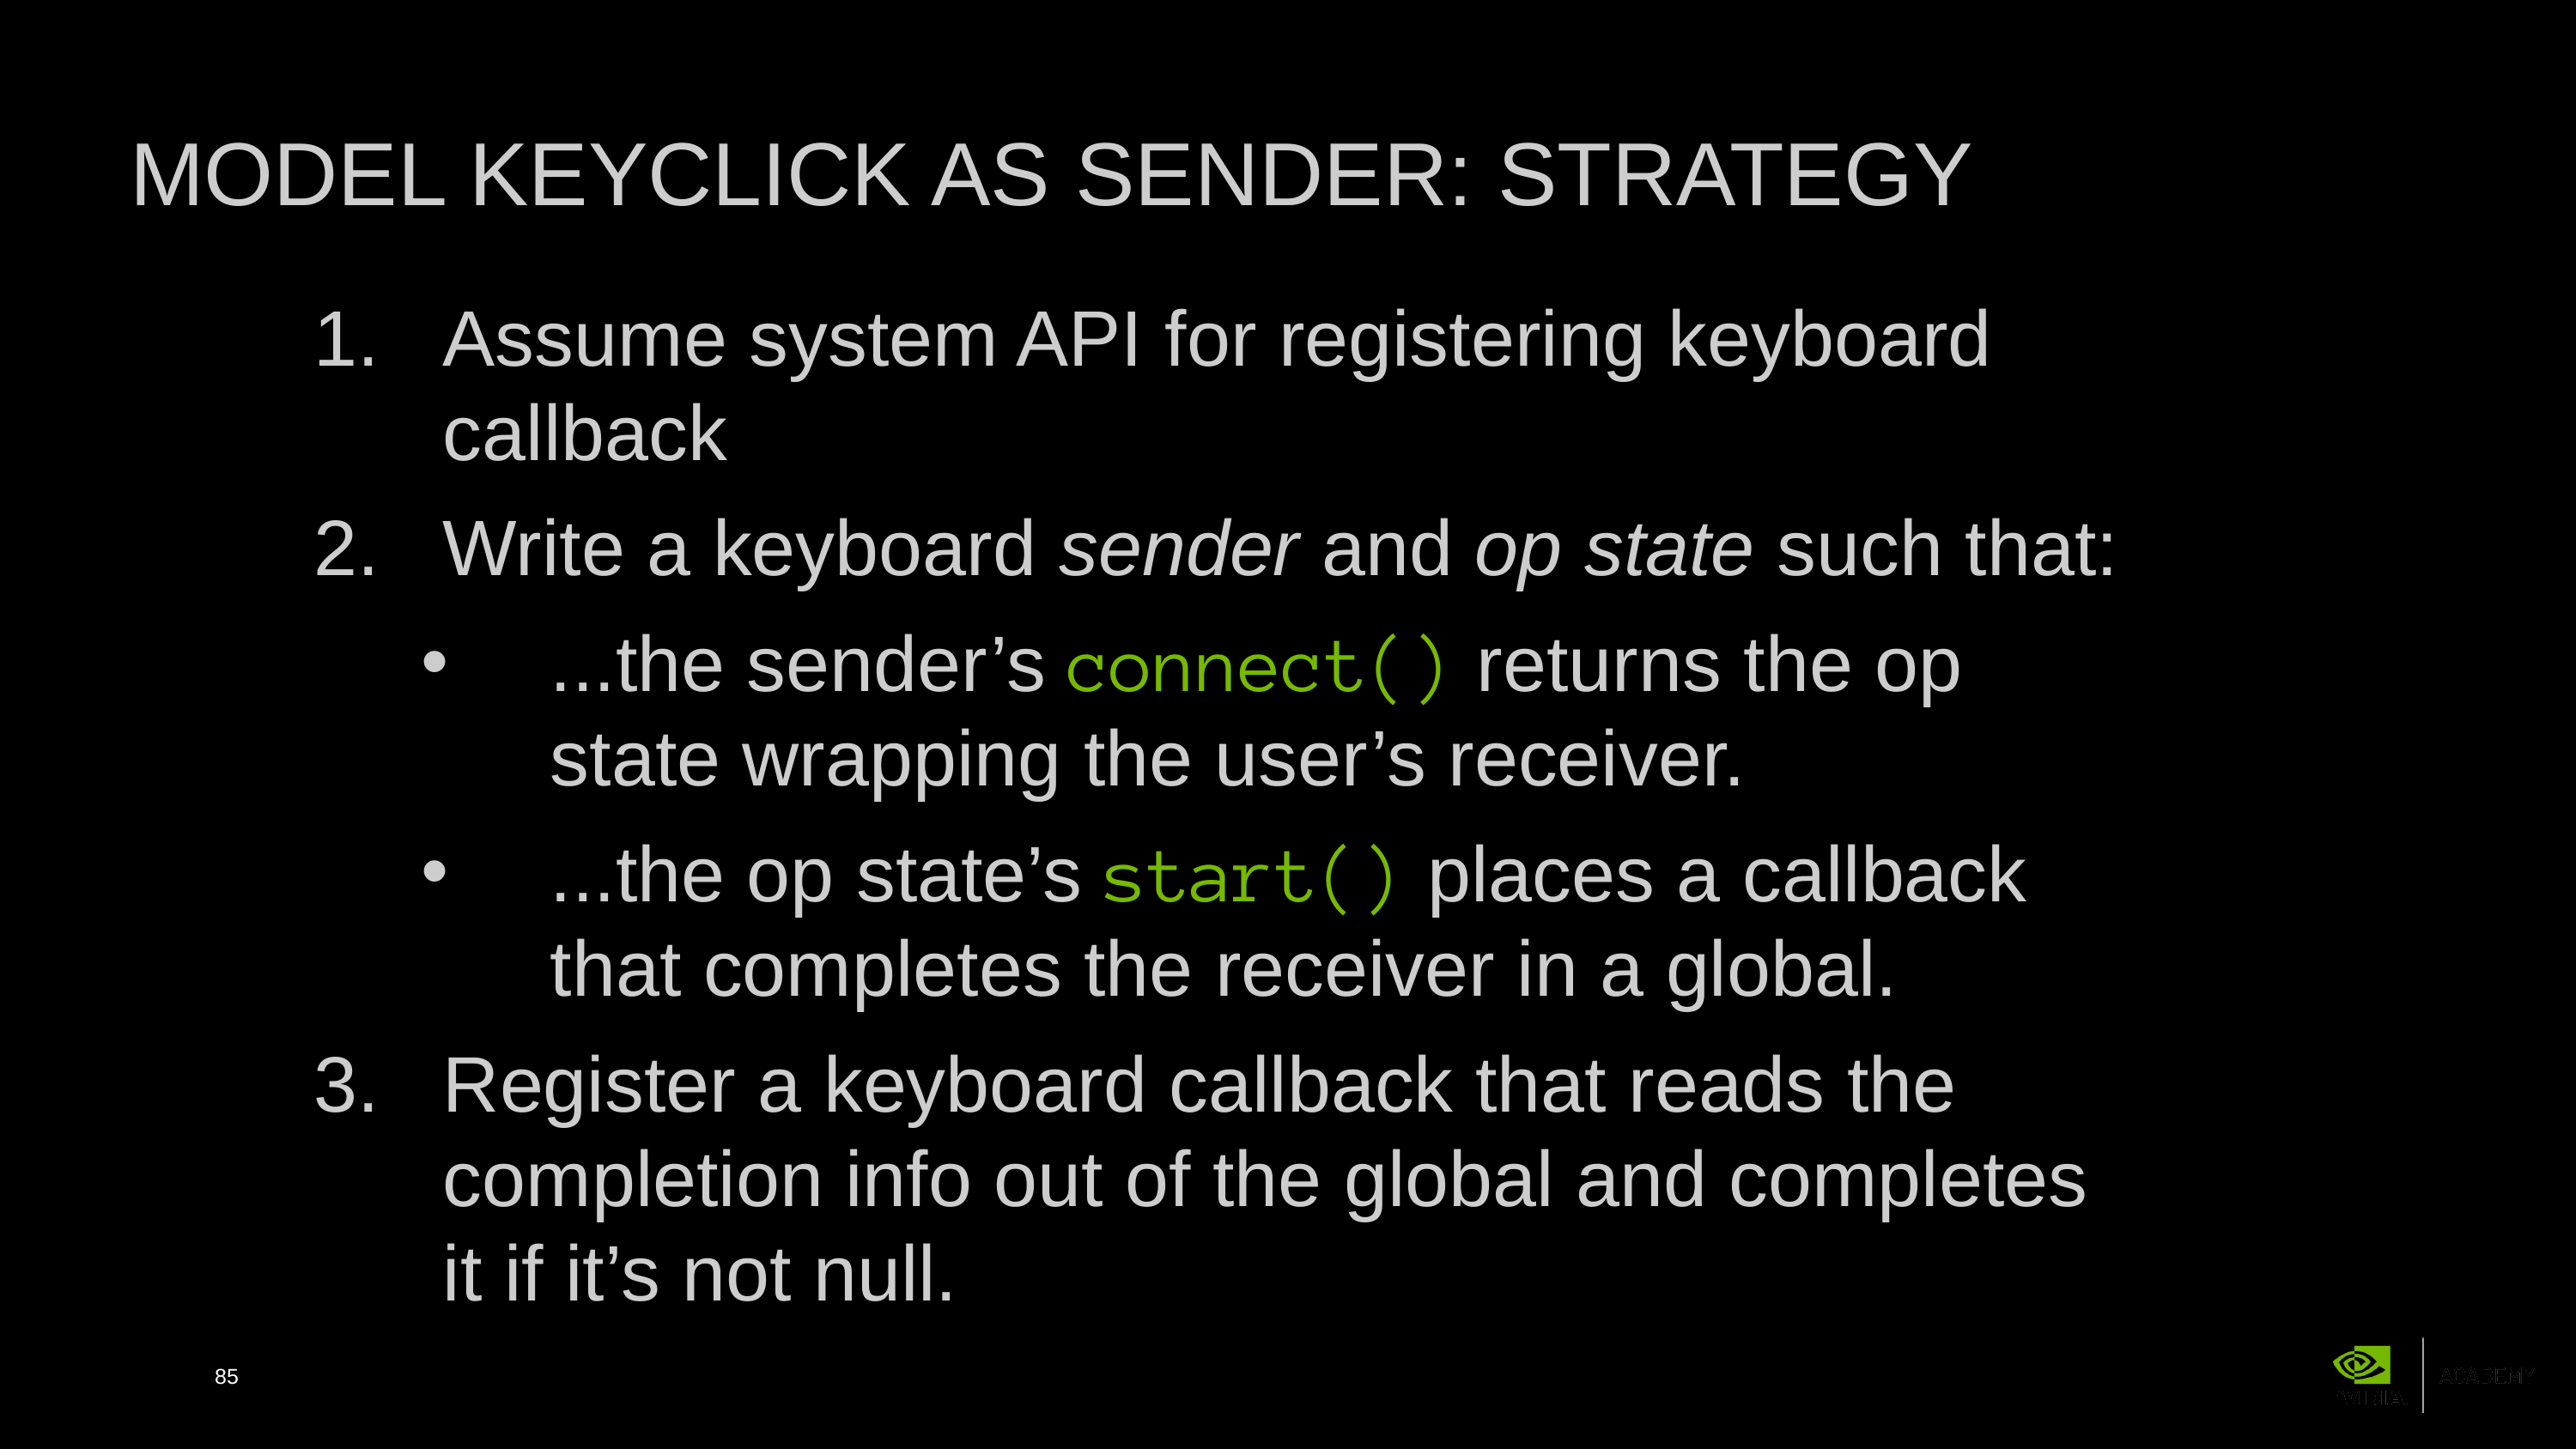

Model keyclick as sender: strategy
Assume system API for registering keyboard callback
Write a keyboard sender and op state such that:
...the sender’s connect() returns the op state wrapping the user’s receiver.
...the op state’s start() places a callback that completes the receiver in a global.
Register a keyboard callback that reads the completion info out of the global and completes it if it’s not null.
85